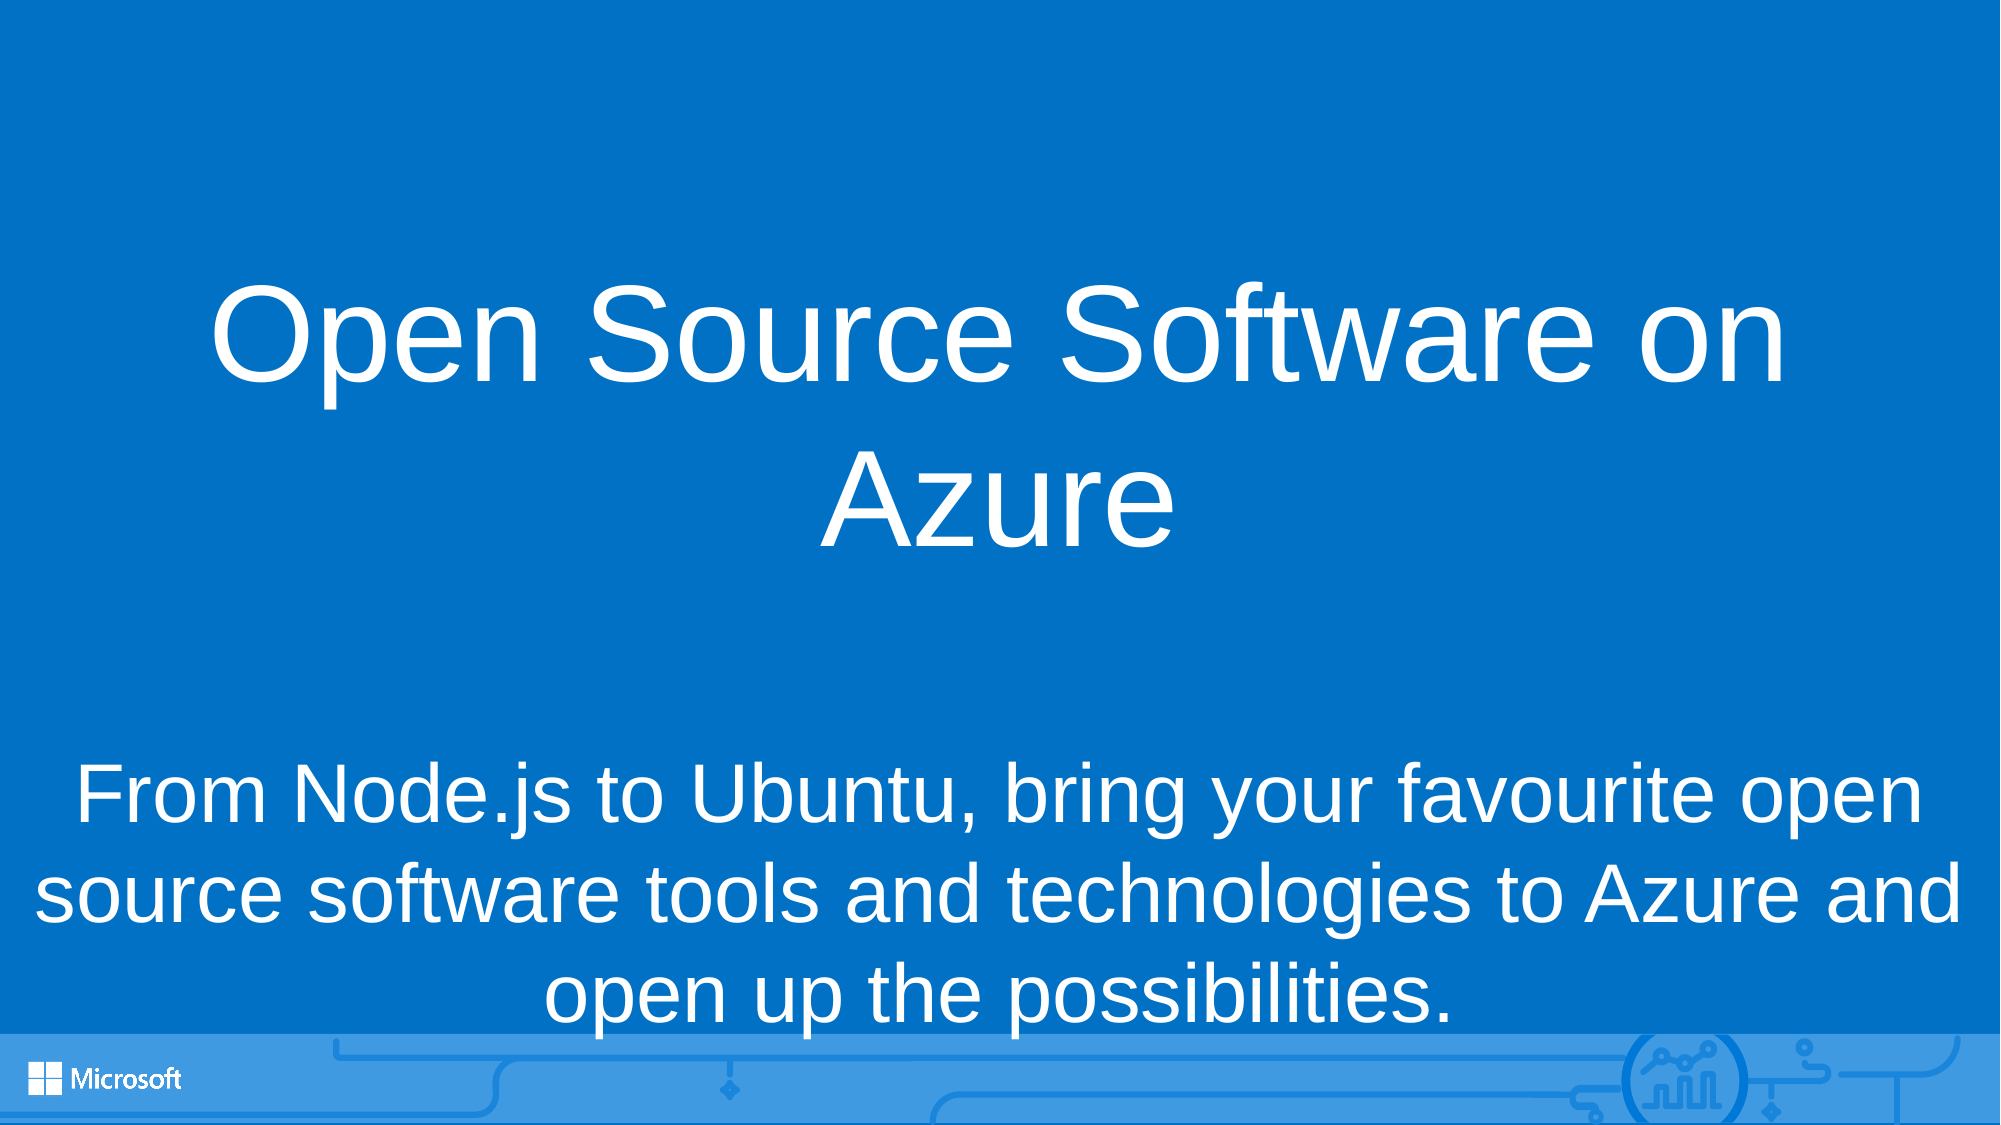

Open Source Software on Azure

From Node.js to Ubuntu, bring your favourite open source software tools and technologies to Azure and open up the possibilities.